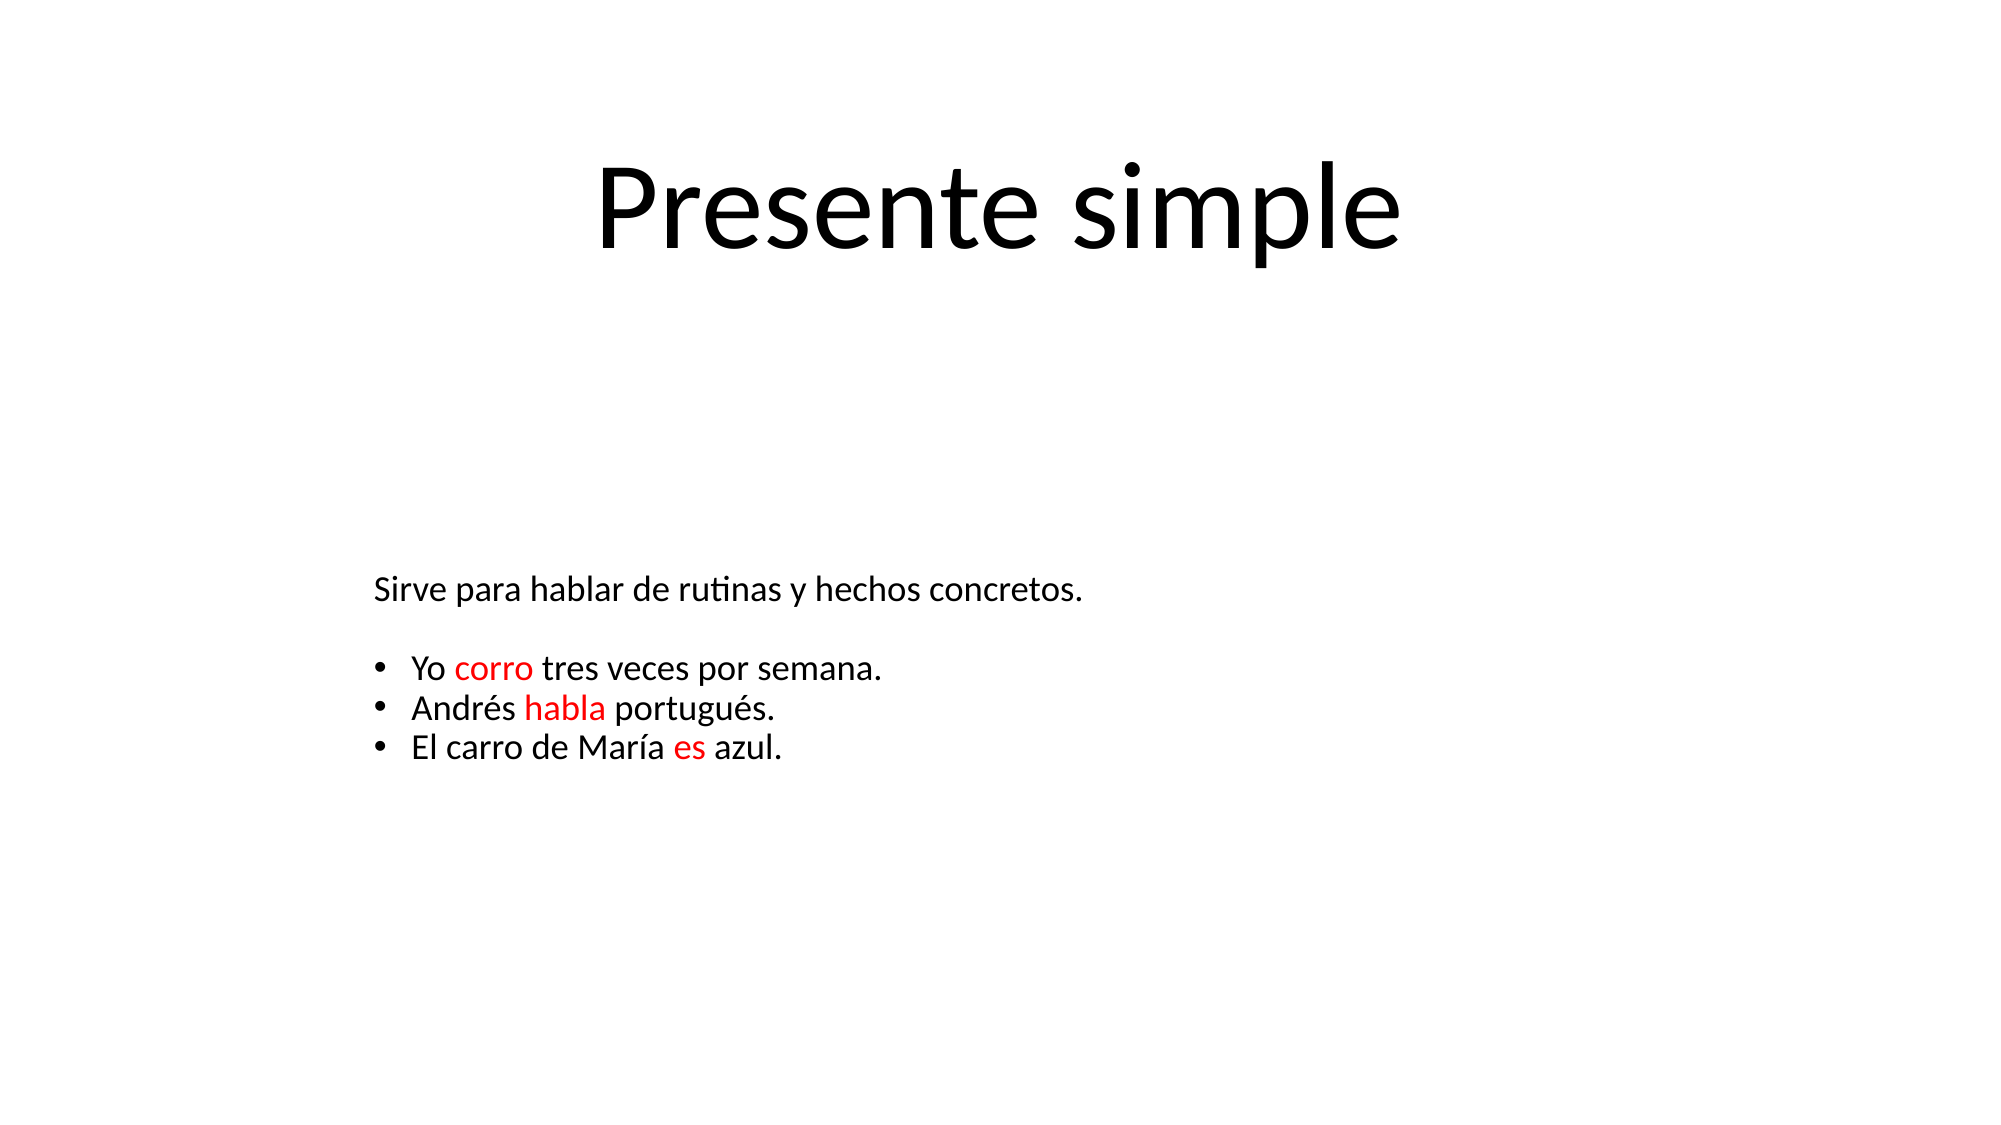

# Presente simple
Sirve para hablar de rutinas y hechos concretos.

Yo corro tres veces por semana.
Andrés habla portugués.
El carro de María es azul.